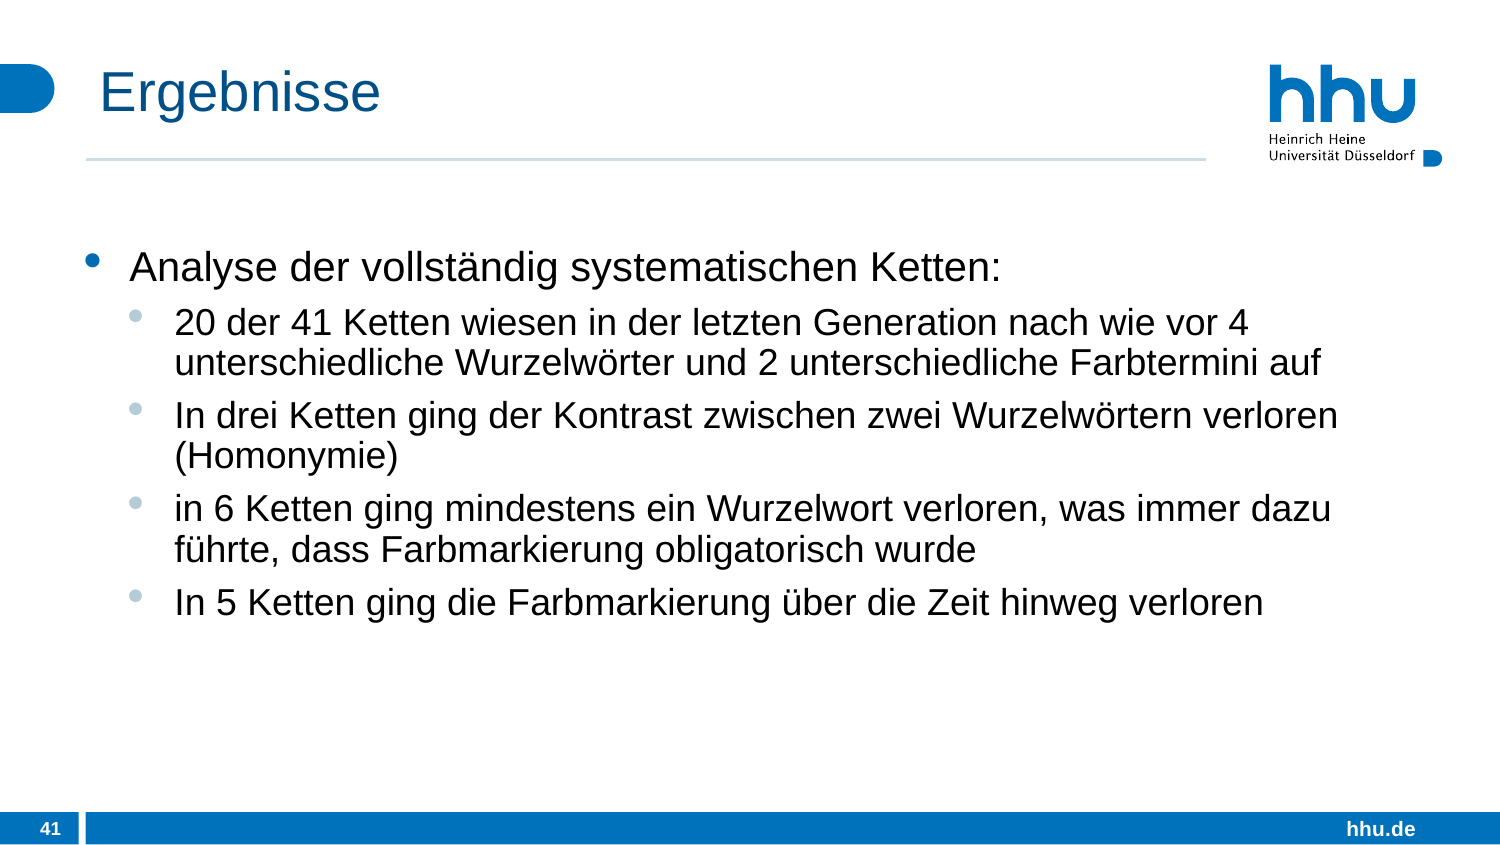

# Ergebnisse
Analyse der vollständig systematischen Ketten:
20 der 41 Ketten wiesen in der letzten Generation nach wie vor 4 unterschiedliche Wurzelwörter und 2 unterschiedliche Farbtermini auf
In drei Ketten ging der Kontrast zwischen zwei Wurzelwörtern verloren (Homonymie)
in 6 Ketten ging mindestens ein Wurzelwort verloren, was immer dazu führte, dass Farbmarkierung obligatorisch wurde
In 5 Ketten ging die Farbmarkierung über die Zeit hinweg verloren

41